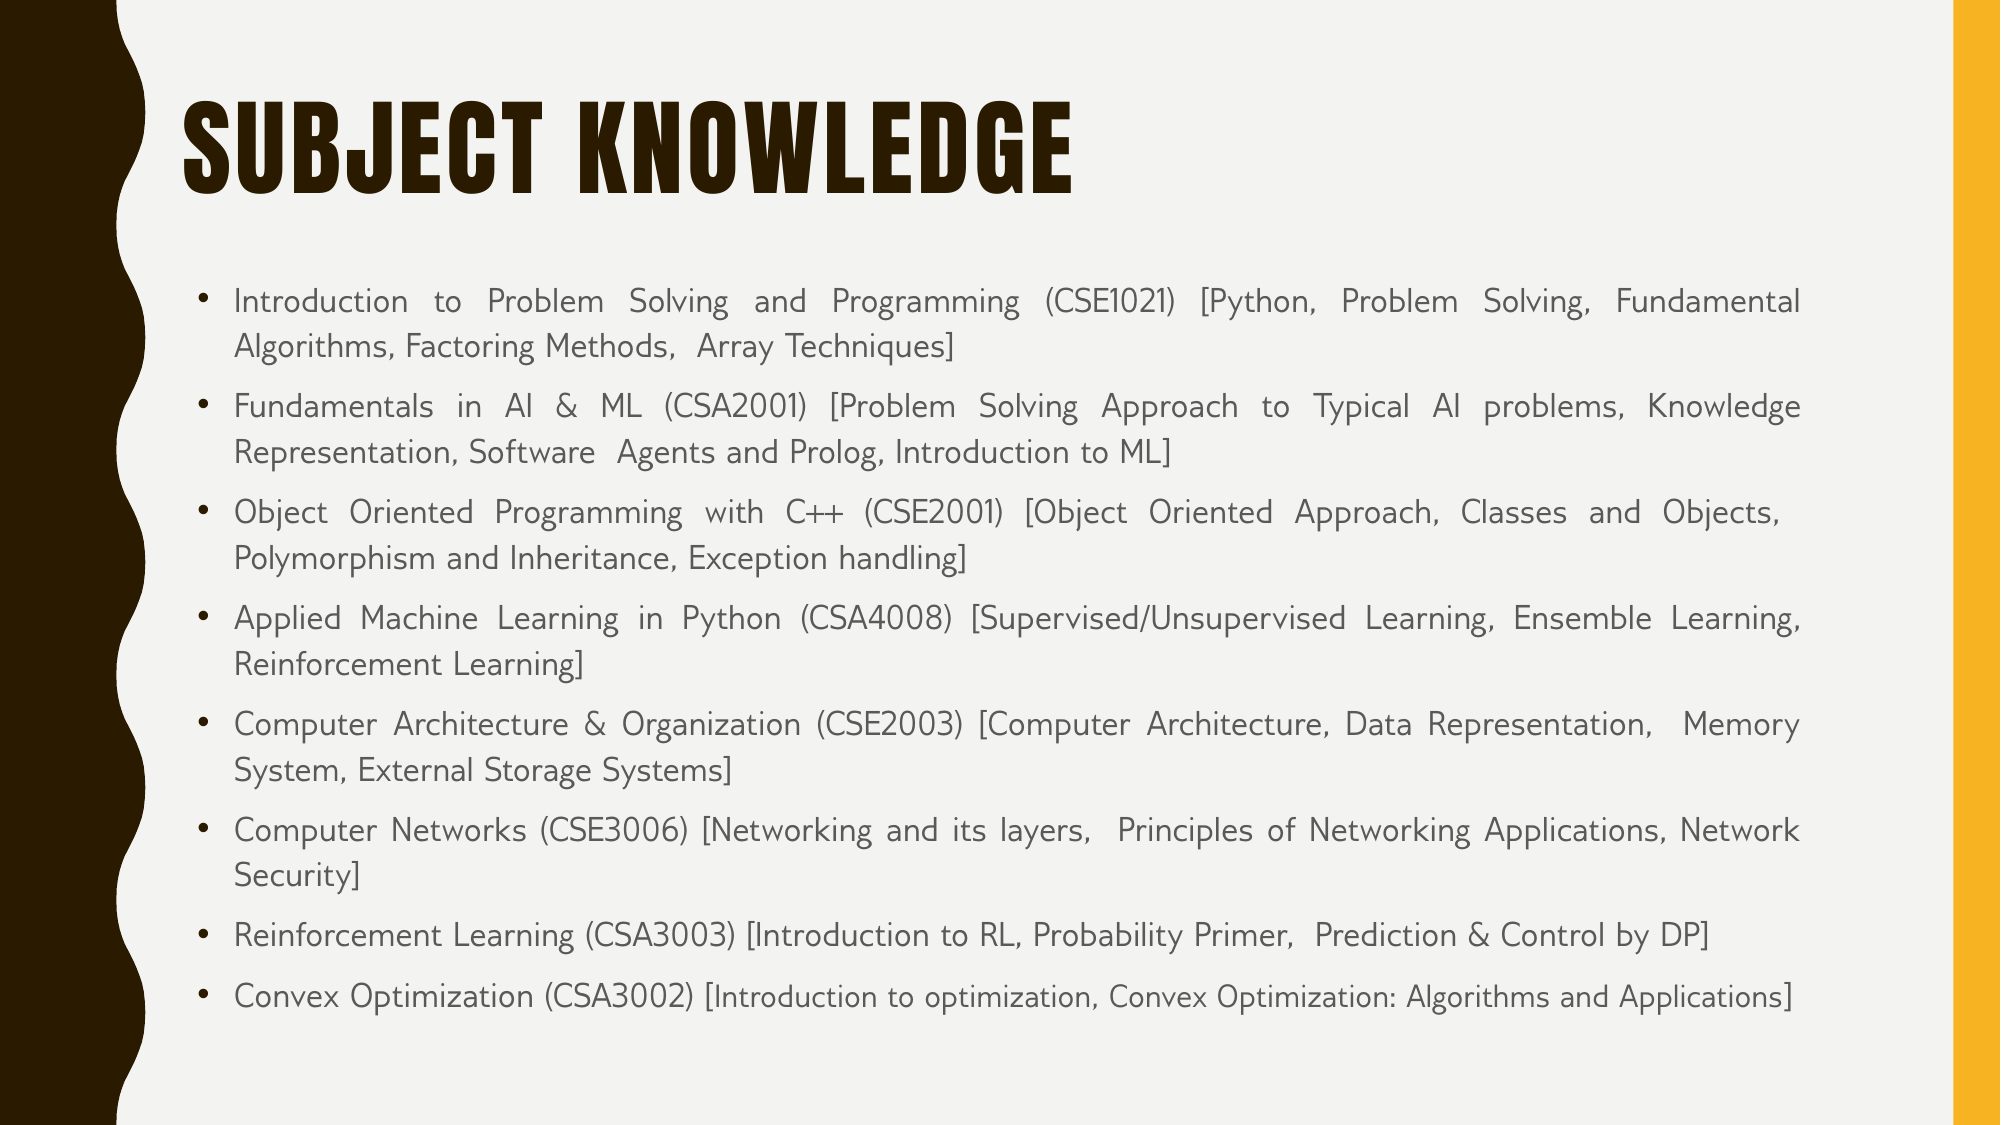

# Subject Knowledge
Introduction to Problem Solving and Programming (CSE1021) [Python, Problem Solving, Fundamental Algorithms, Factoring Methods,  Array Techniques]
Fundamentals in AI & ML (CSA2001) [Problem Solving Approach to Typical AI problems, Knowledge Representation, Software  Agents and Prolog, Introduction to ML]
Object Oriented Programming with C++ (CSE2001) [Object Oriented Approach, Classes and Objects,  Polymorphism and Inheritance, Exception handling]
Applied Machine Learning in Python (CSA4008) [Supervised/Unsupervised Learning, Ensemble Learning, Reinforcement Learning]
Computer Architecture & Organization (CSE2003) [Computer Architecture, Data Representation,  Memory System, External Storage Systems]
Computer Networks (CSE3006) [Networking and its layers,  Principles of Networking Applications, Network Security]
Reinforcement Learning (CSA3003) [Introduction to RL, Probability Primer,  Prediction & Control by DP]
Convex Optimization (CSA3002) [Introduction to optimization, Convex Optimization: Algorithms and Applications]